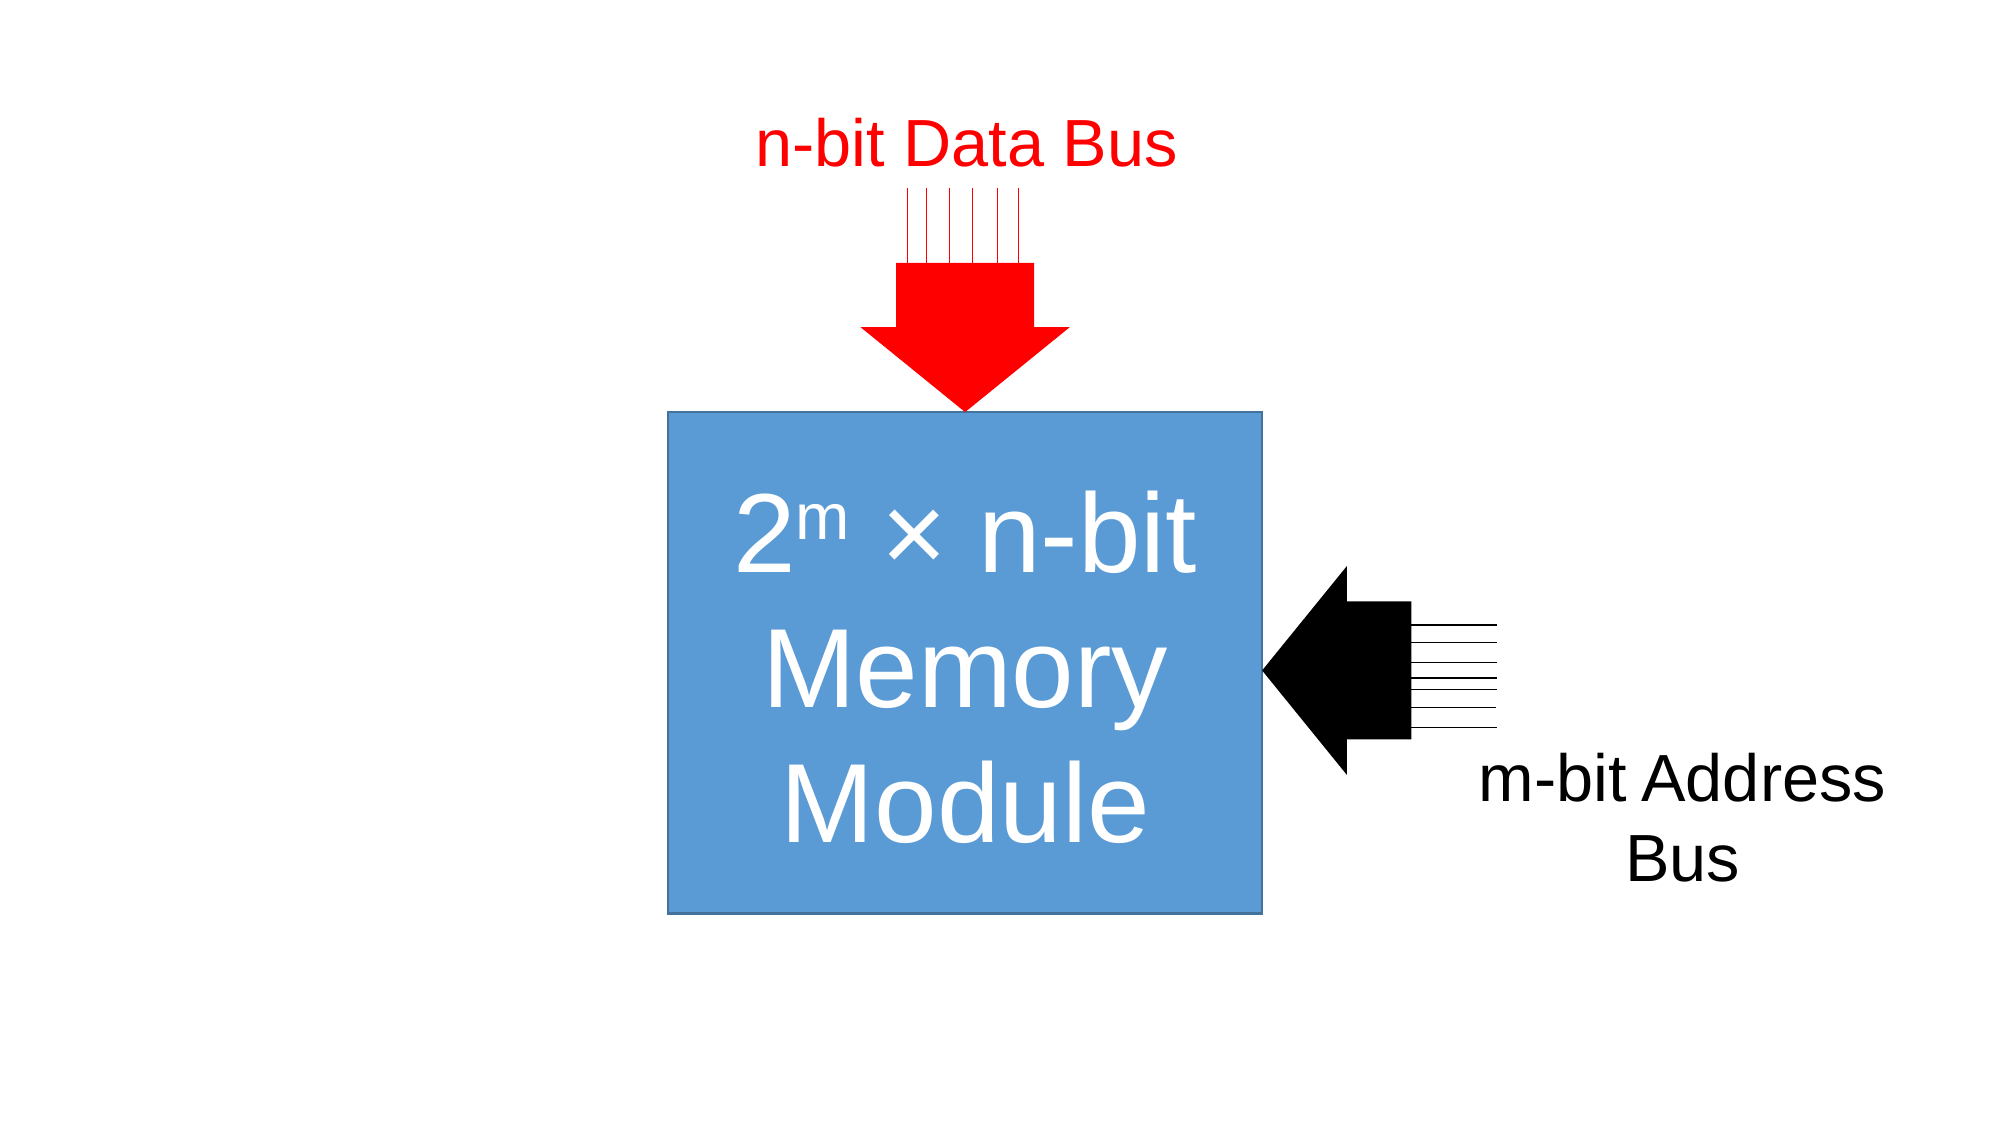

n-bit Data Bus

2m × n-bit
Memory
Module

m-bit Address Bus